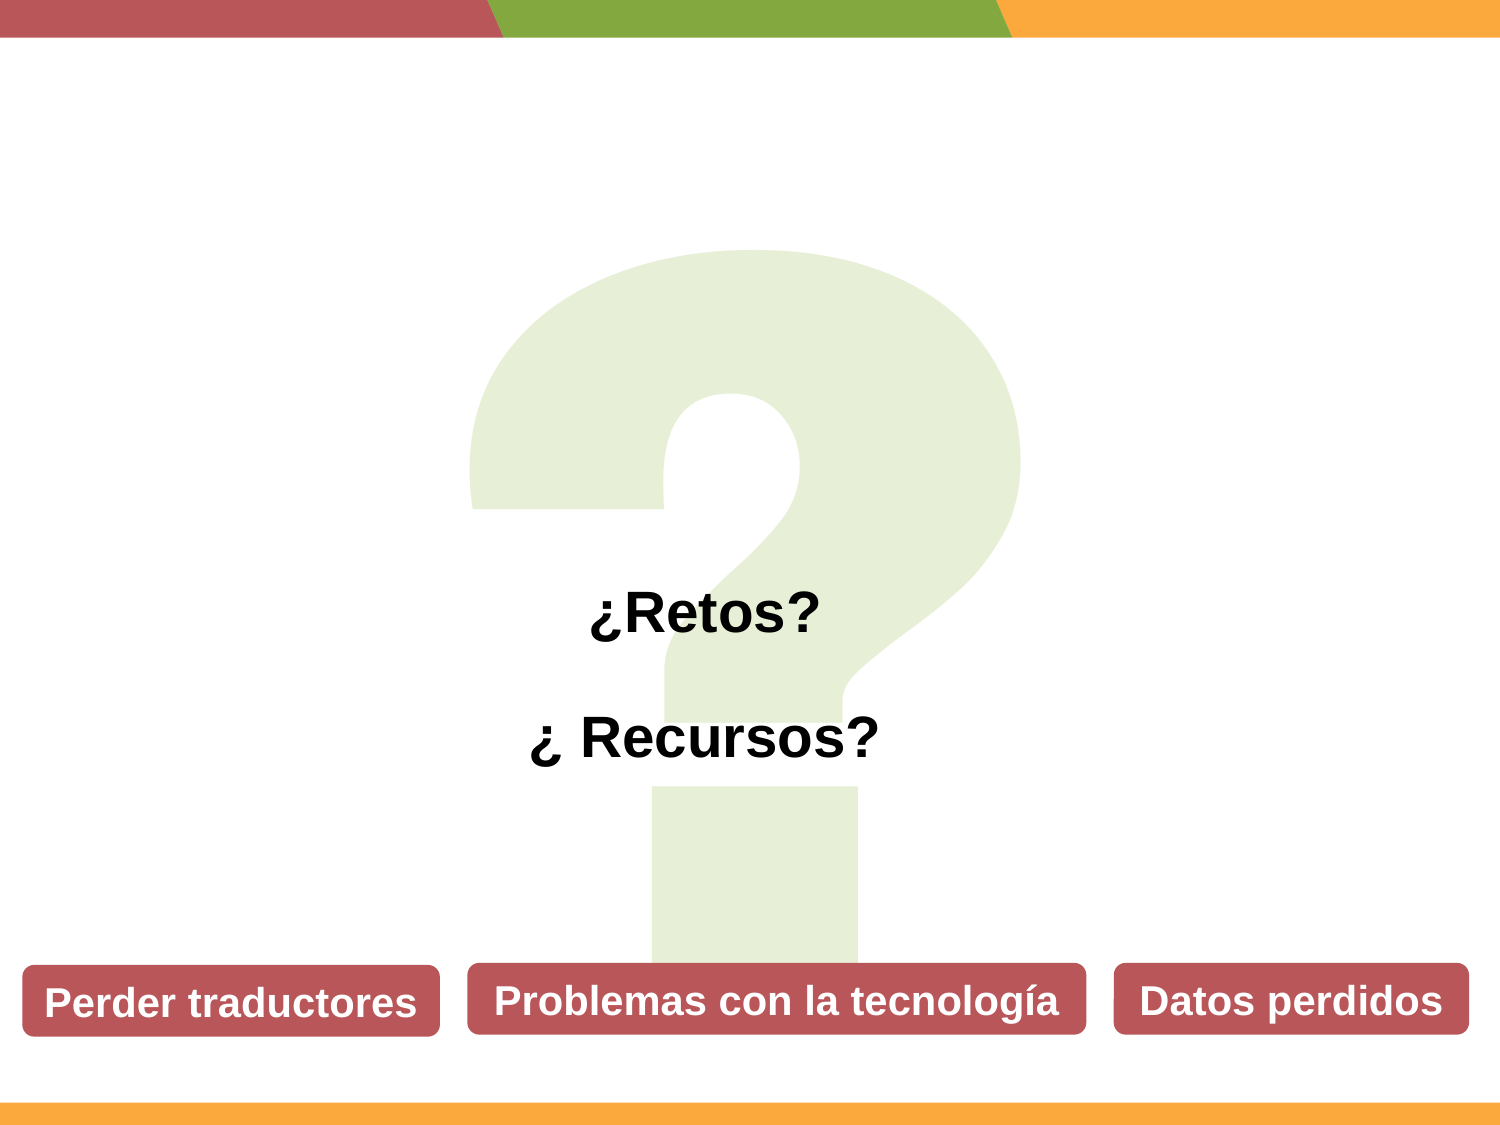

?
¿Retos?
¿ Recursos?
Problemas con la tecnología
Datos perdidos
Perder traductores